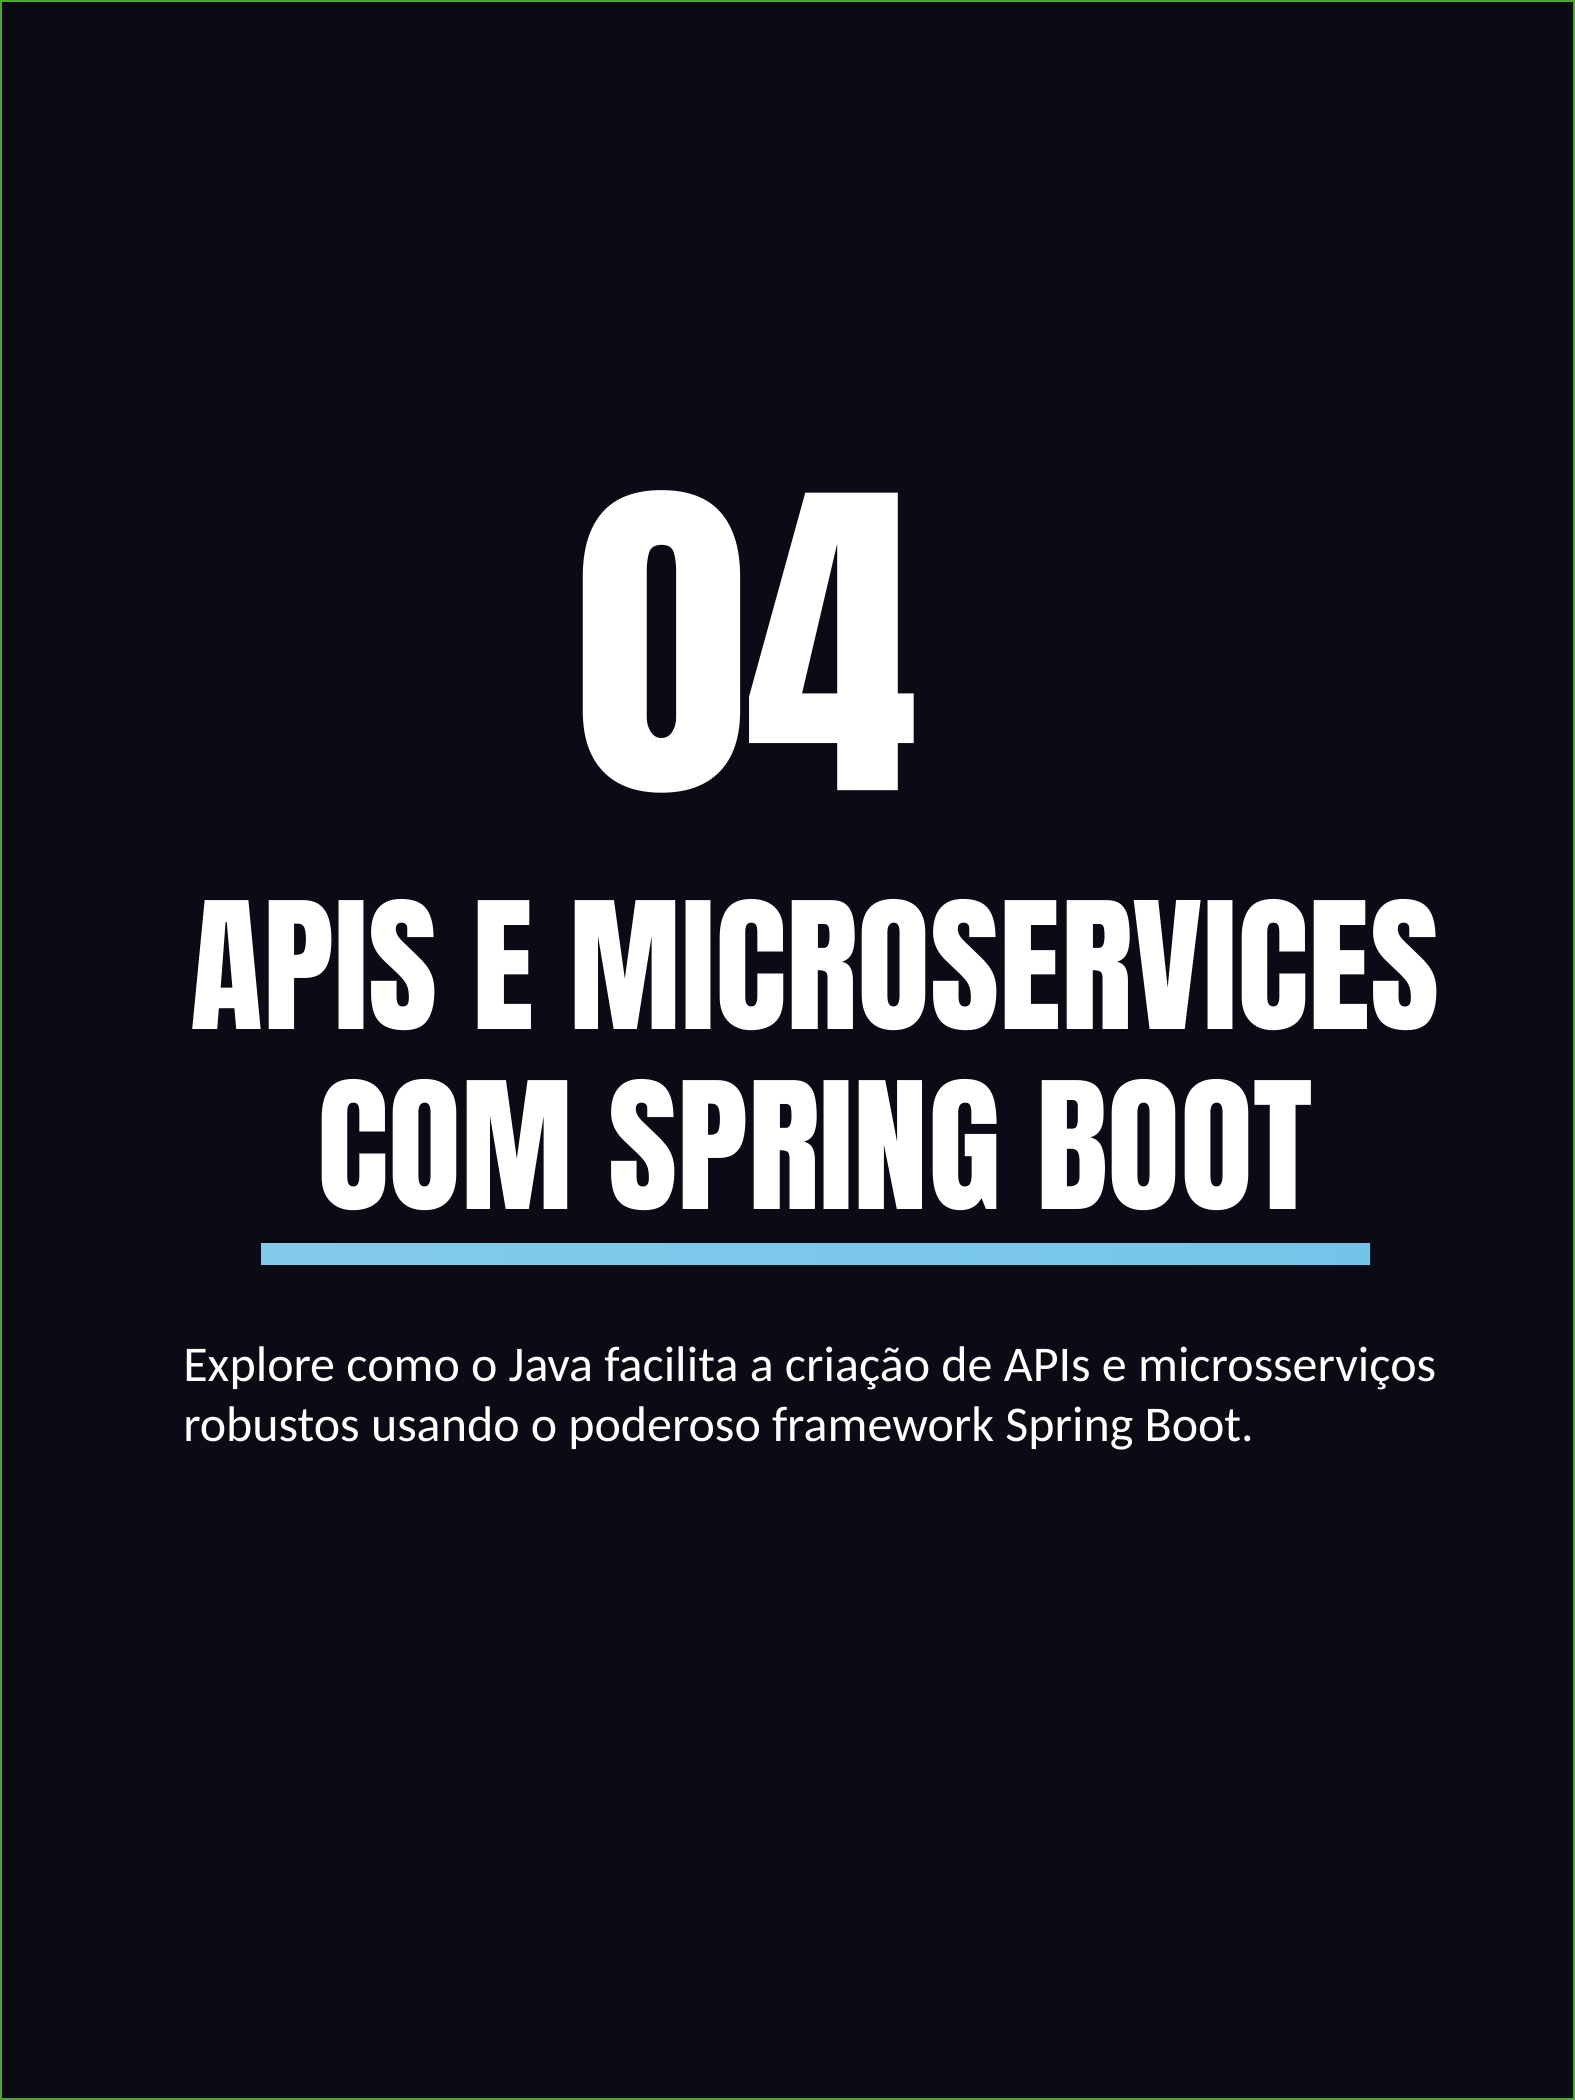

04
APIS E MICROSERVICES COM SPRING BOOT

Explore como o Java facilita a criação de APIs e microsserviços robustos usando o poderoso framework Spring Boot.
JAVA - MULTIPLATAFORMAS PARA OBSERVADORES - LUAN SILVA
12